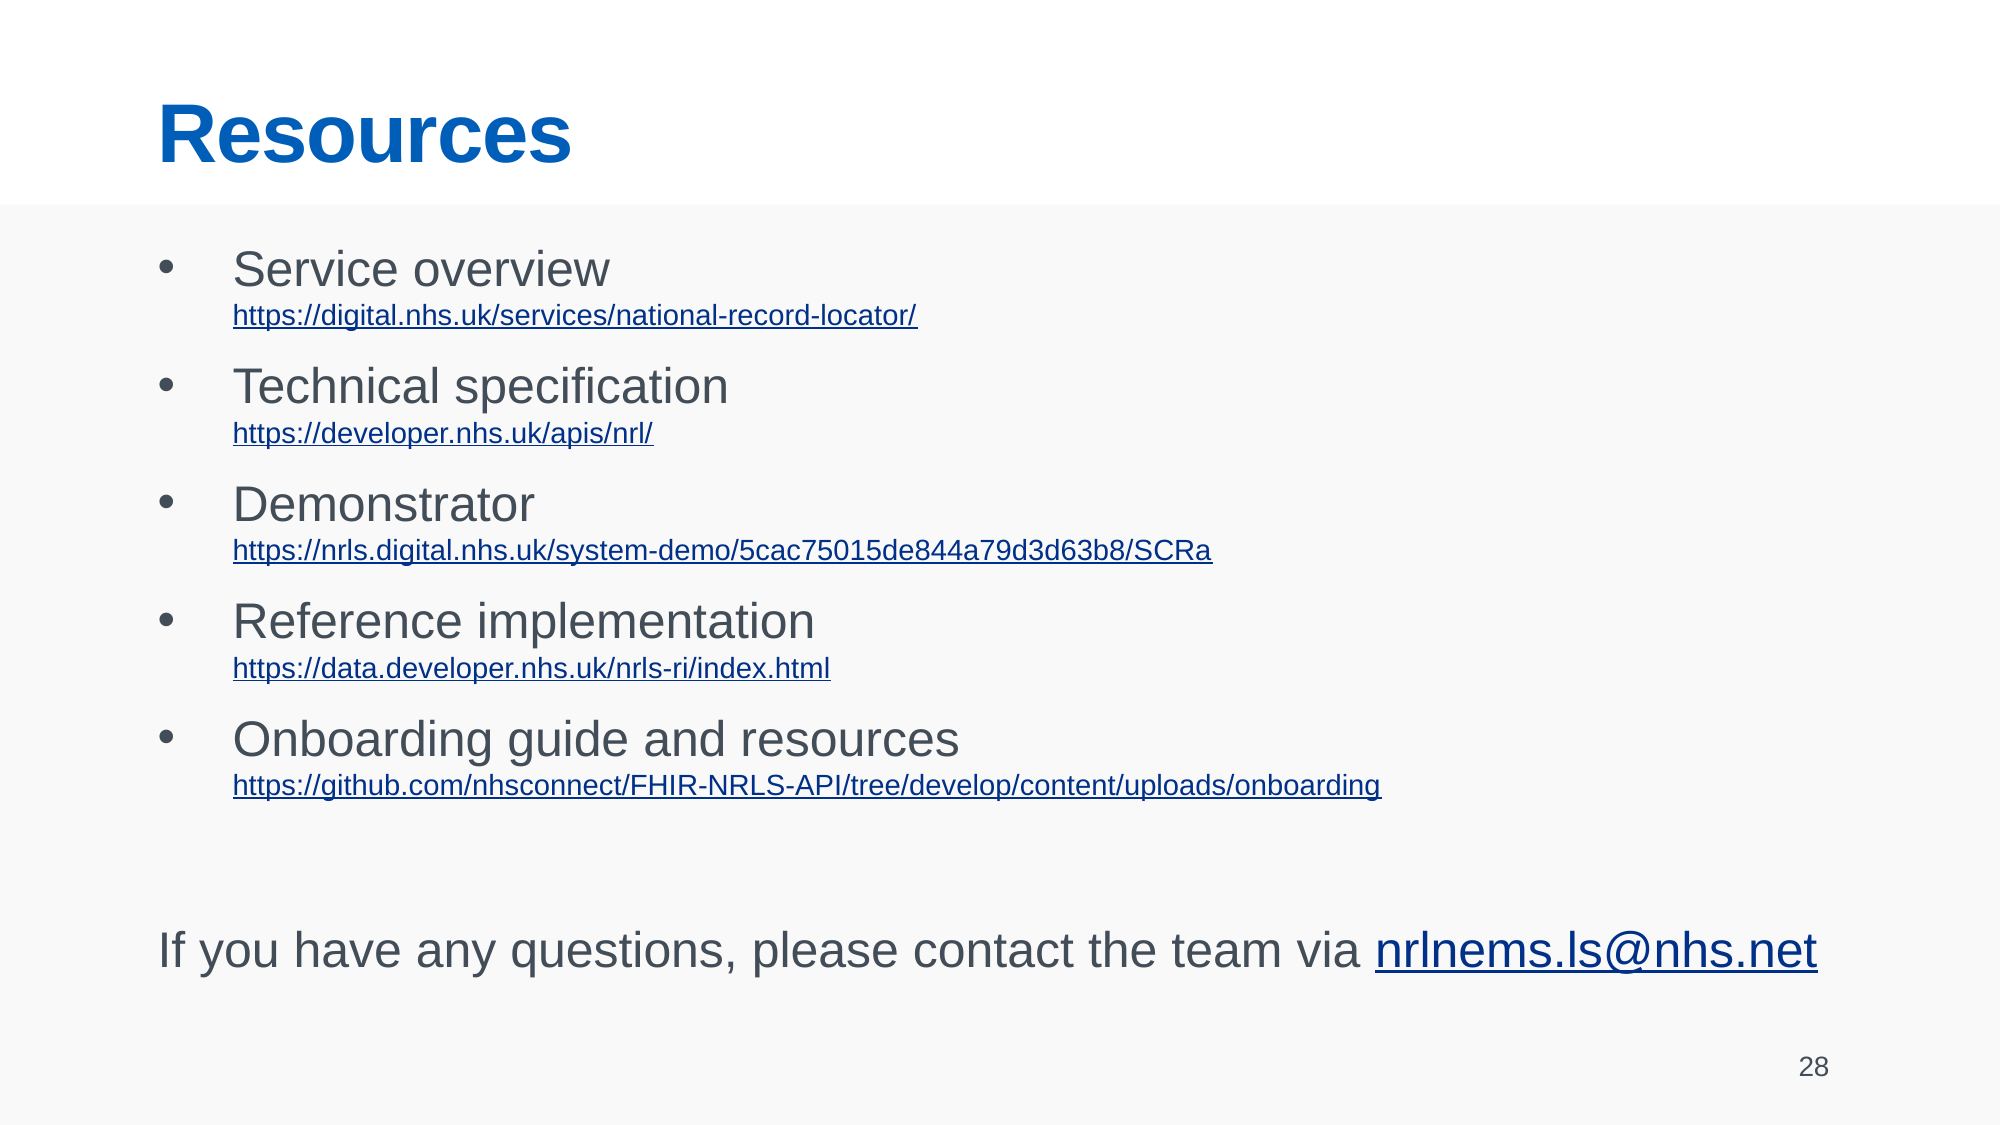

# Resources
Service overview
https://digital.nhs.uk/services/national-record-locator/
Technical specification
https://developer.nhs.uk/apis/nrl/
Demonstrator
https://nrls.digital.nhs.uk/system-demo/5cac75015de844a79d3d63b8/SCRa
Reference implementation
https://data.developer.nhs.uk/nrls-ri/index.html
Onboarding guide and resources
https://github.com/nhsconnect/FHIR-NRLS-API/tree/develop/content/uploads/onboarding

If you have any questions, please contact the team via nrlnems.ls@nhs.net

28